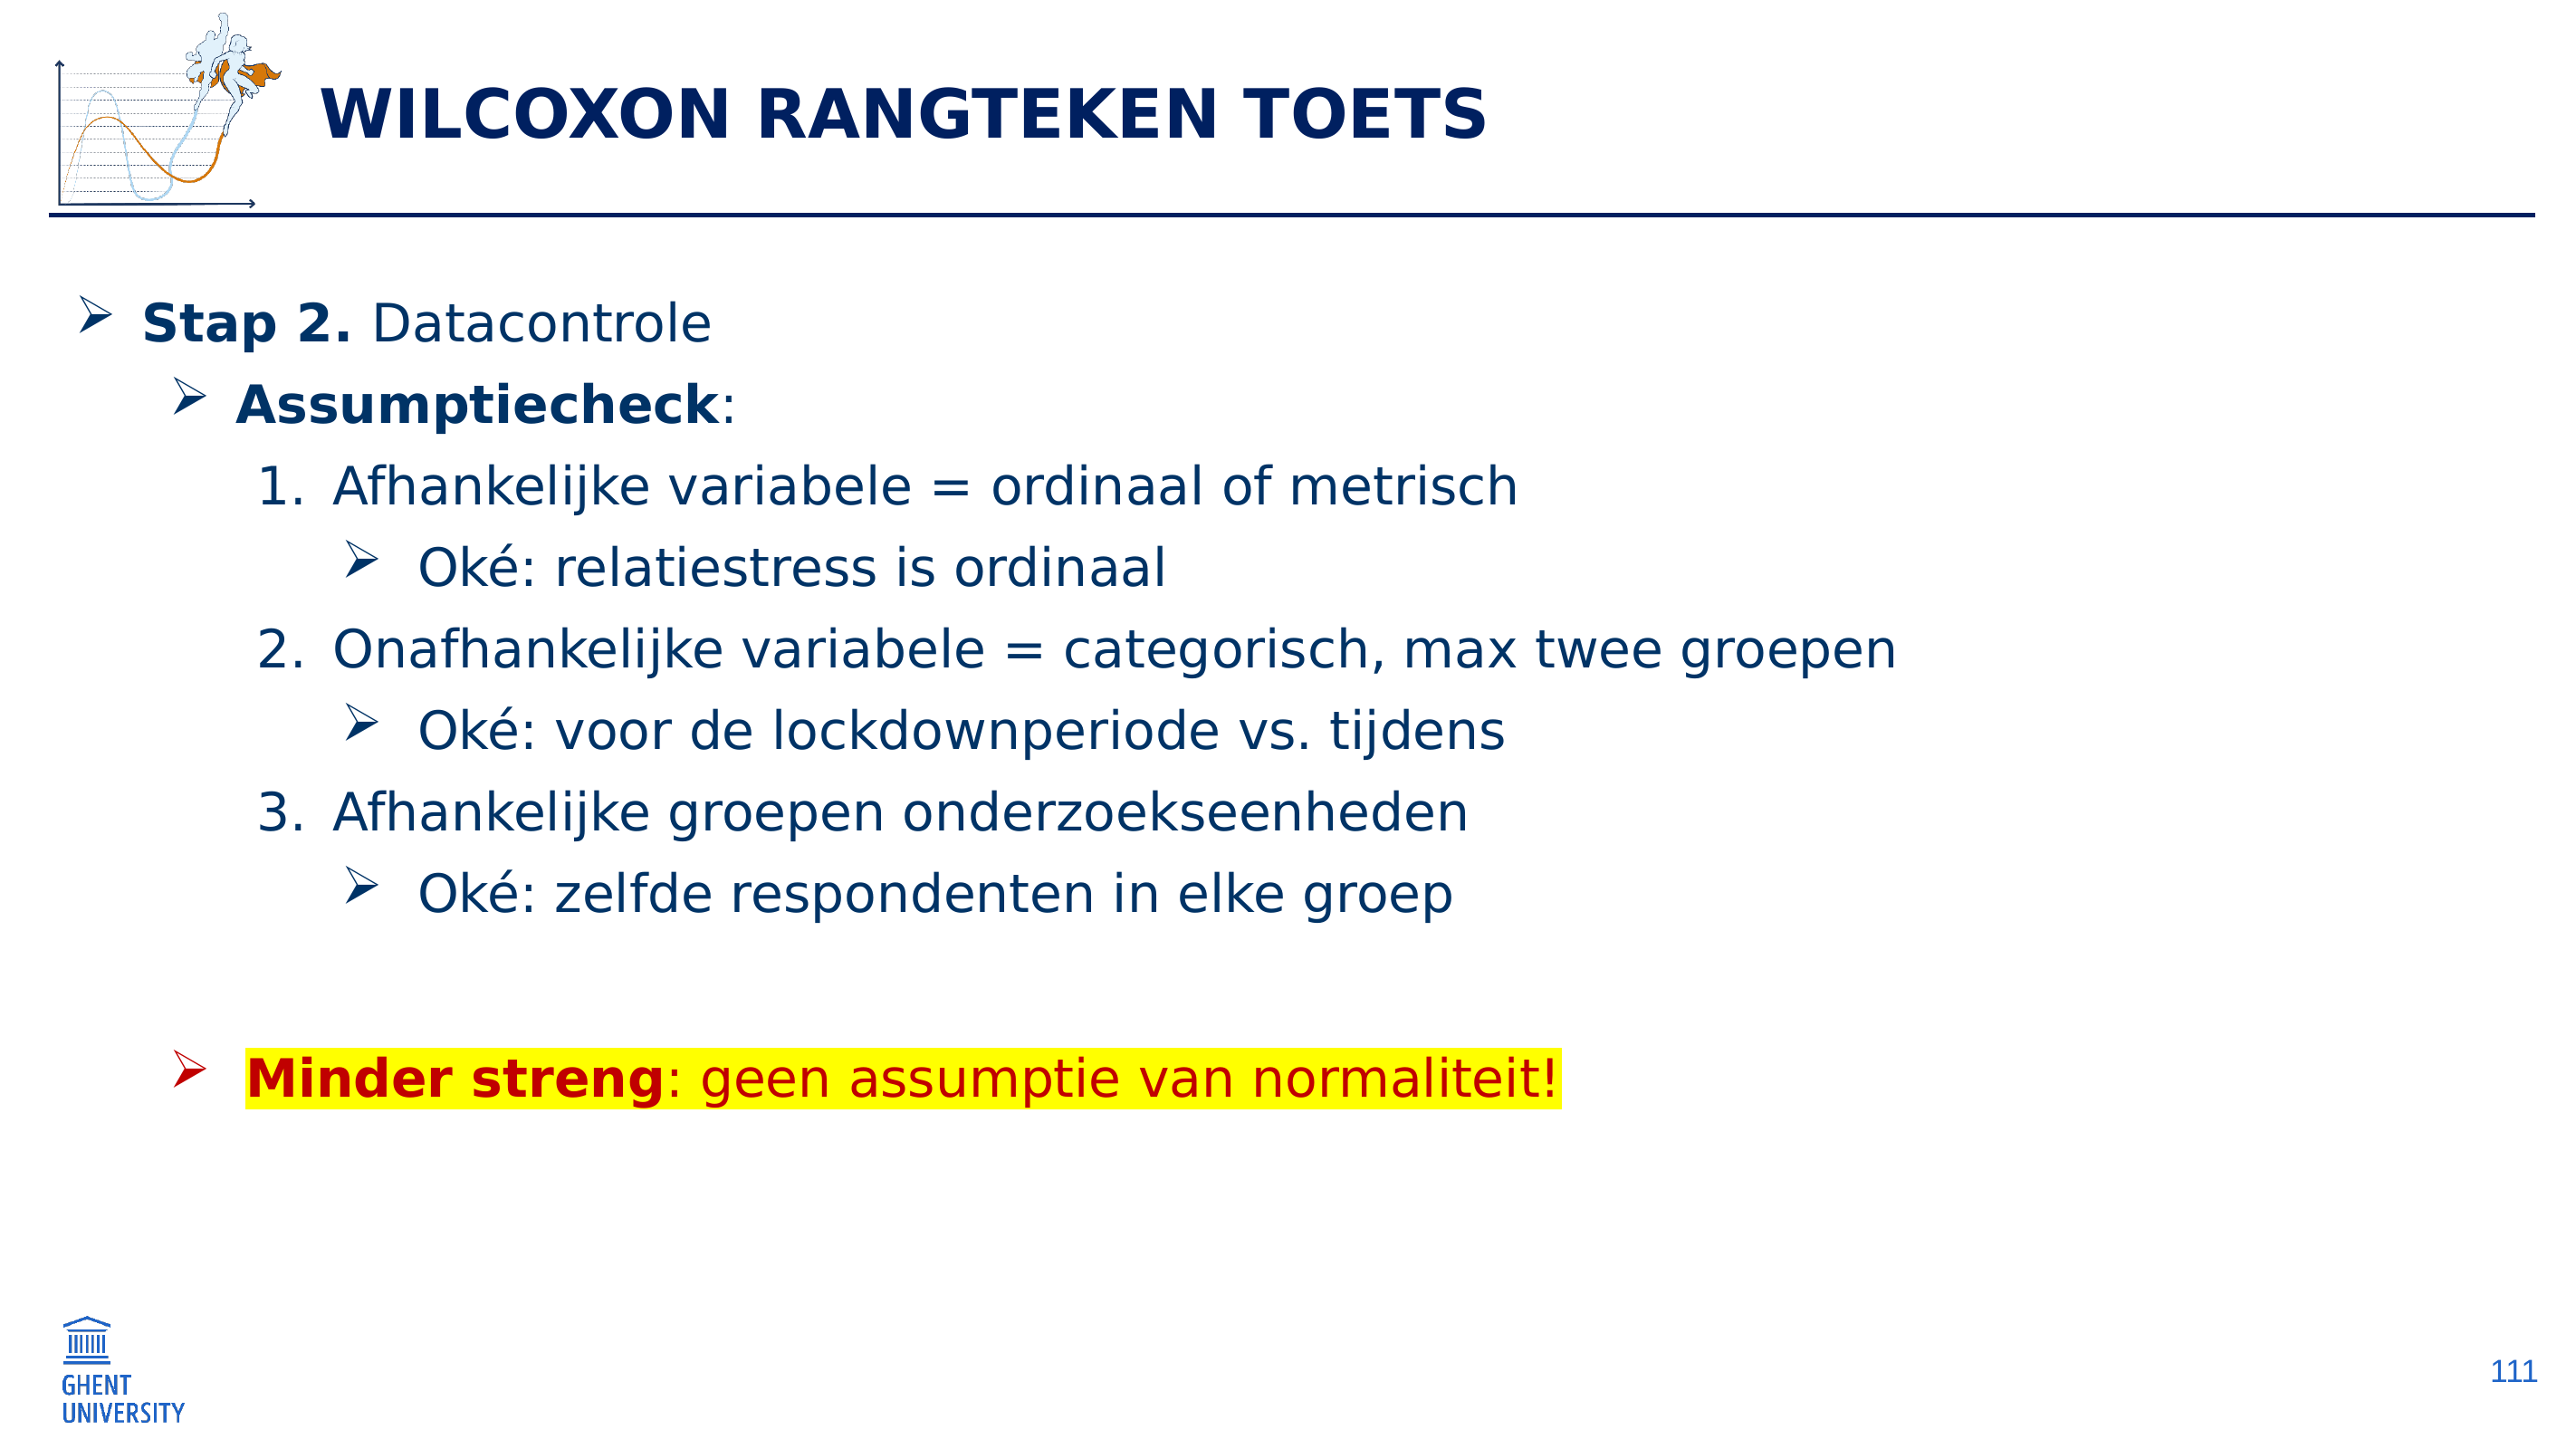

# Wilcoxon rangteken toets
Stap 2. Datacontrole
Assumptiecheck:
Afhankelijke variabele = ordinaal of metrisch
Oké: relatiestress is ordinaal
Onafhankelijke variabele = categorisch, max twee groepen
Oké: voor de lockdownperiode vs. tijdens
Afhankelijke groepen onderzoekseenheden
Oké: zelfde respondenten in elke groep

Minder streng: geen assumptie van normaliteit!
111